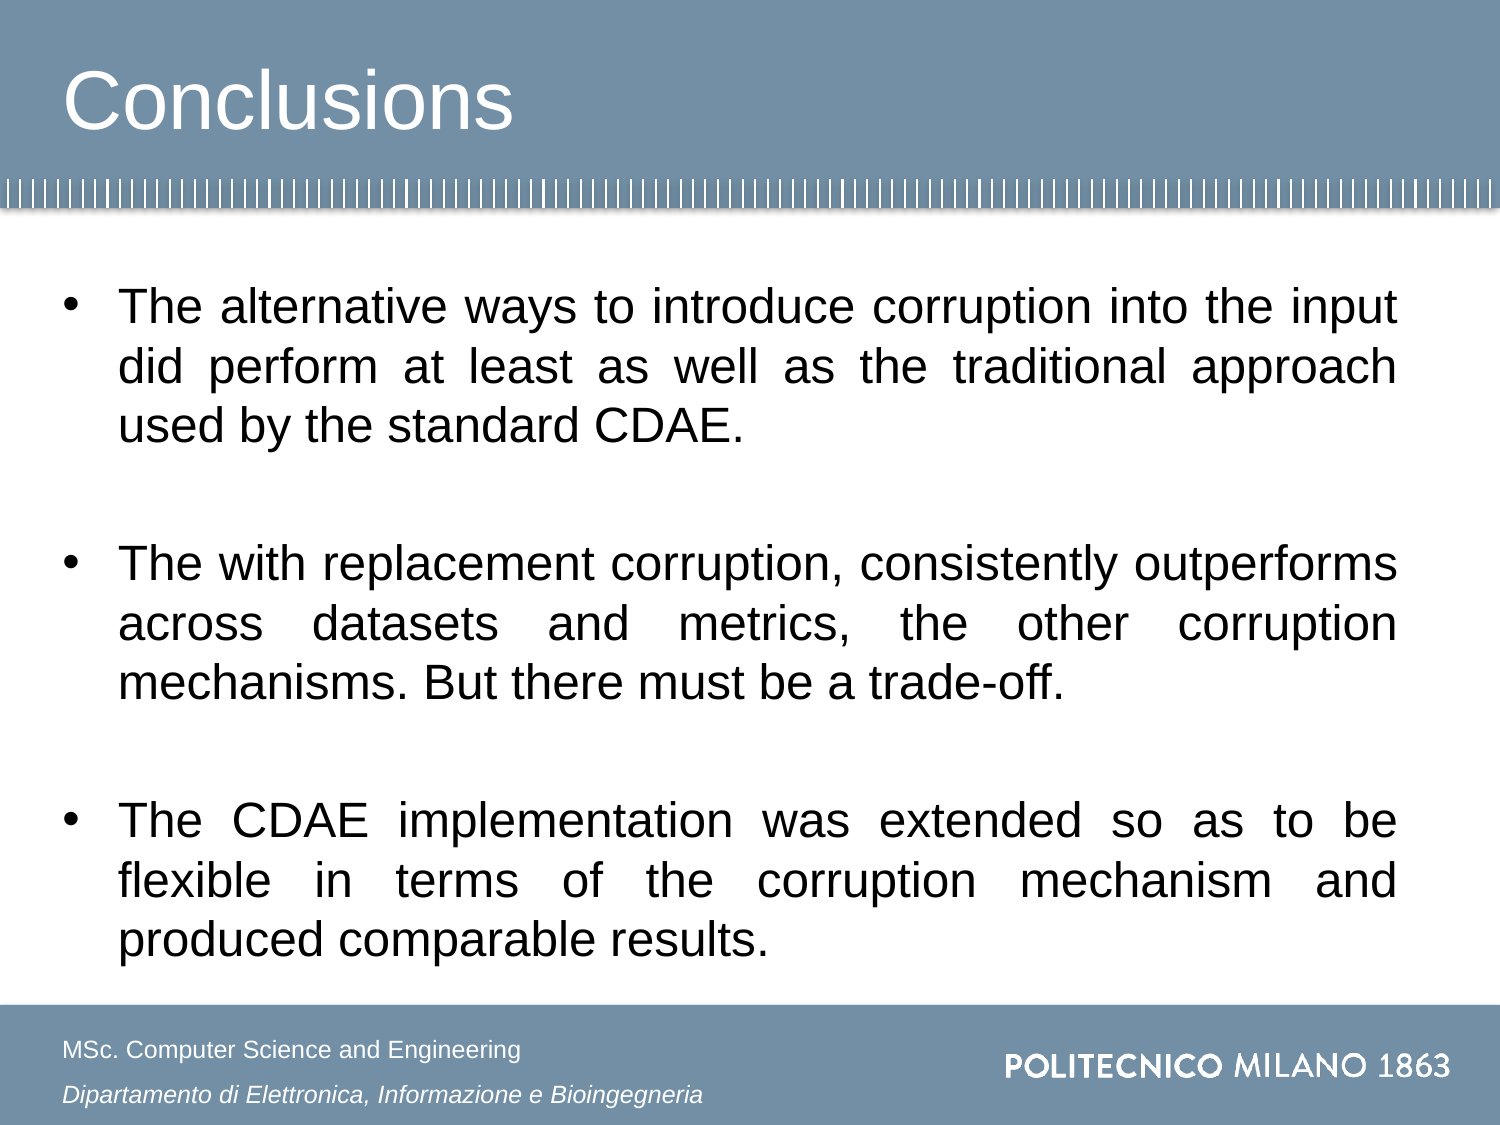

# Conclusions
The alternative ways to introduce corruption into the input did perform at least as well as the traditional approach used by the standard CDAE.

The with replacement corruption, consistently outperforms across datasets and metrics, the other corruption mechanisms. But there must be a trade-off.

The CDAE implementation was extended so as to be flexible in terms of the corruption mechanism and produced comparable results.